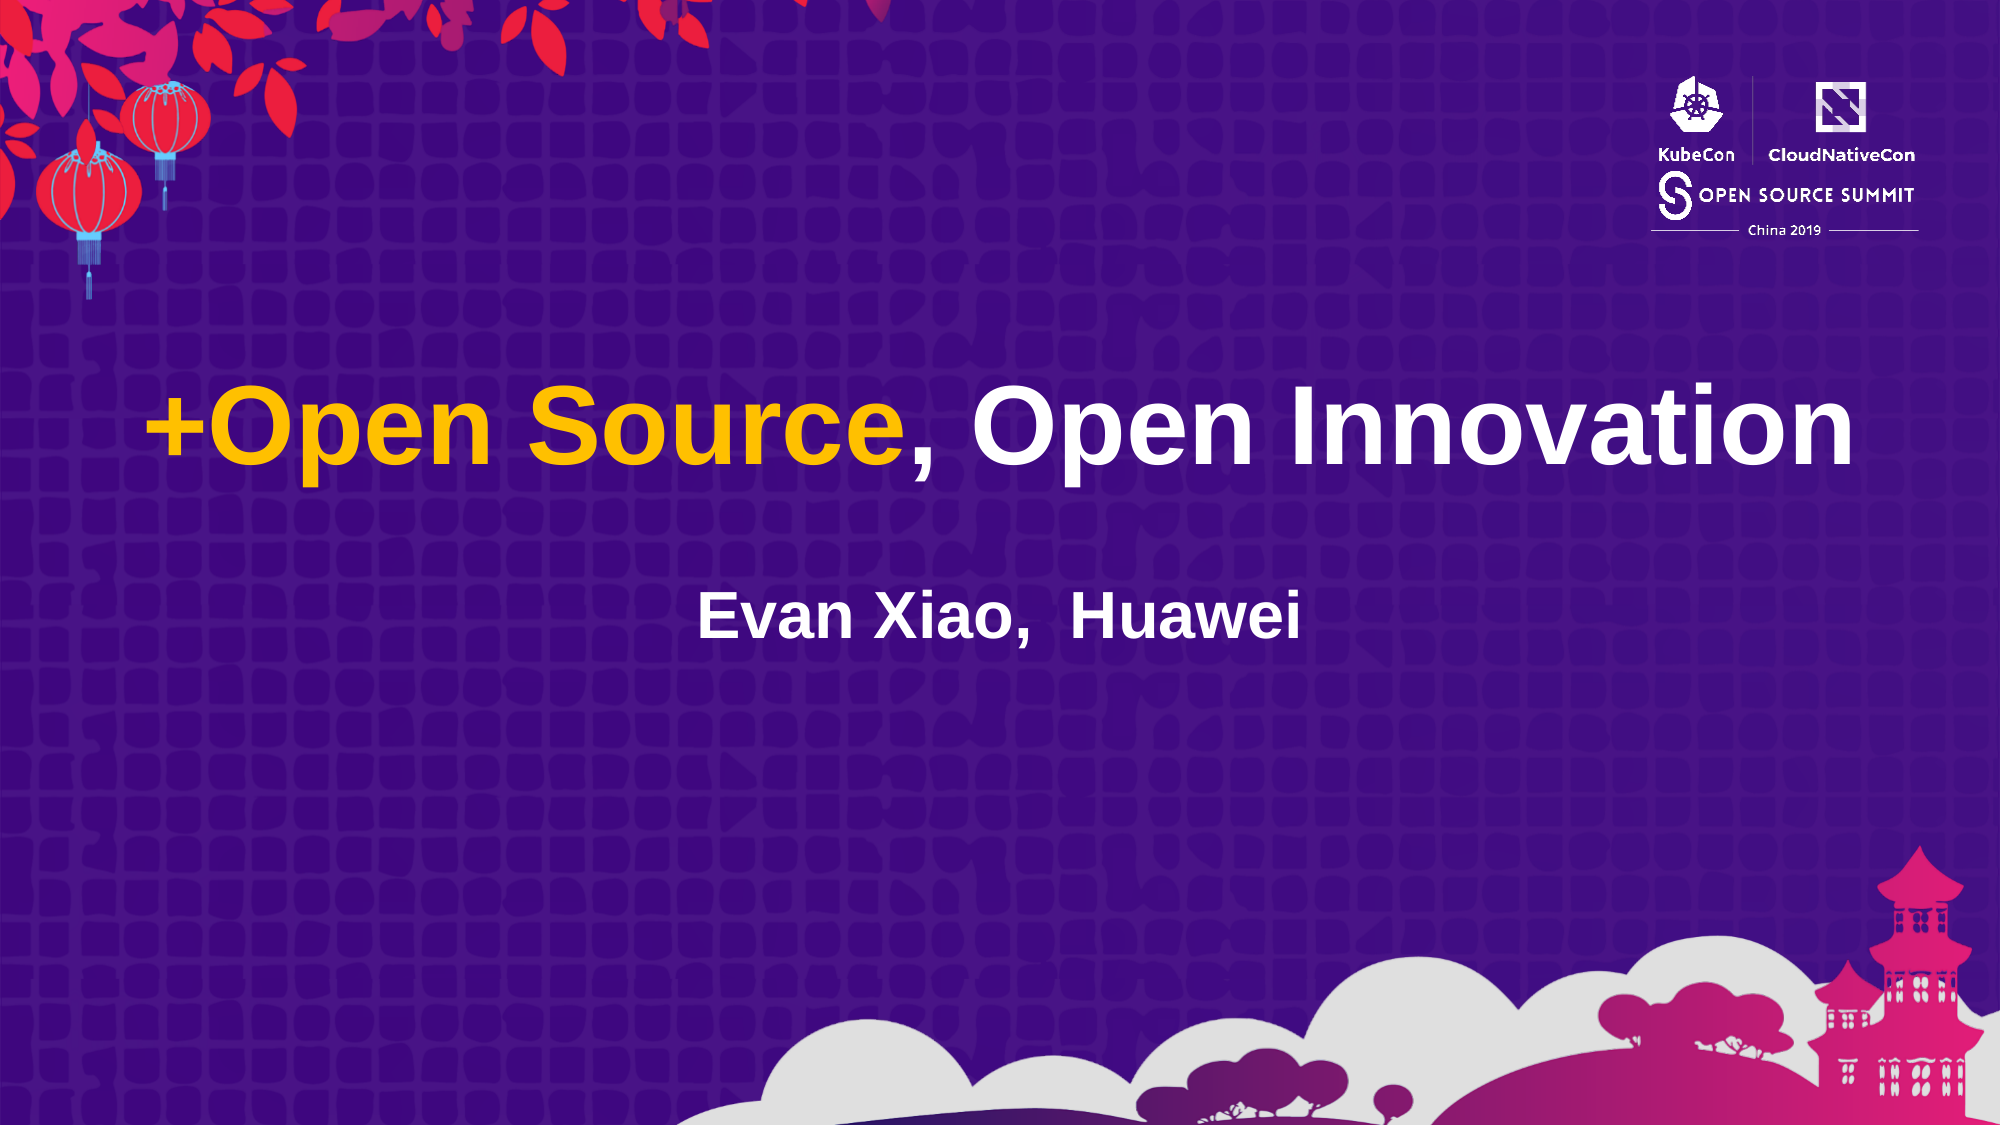

+Open Source, Open Innovation

Evan Xiao,  Huawei